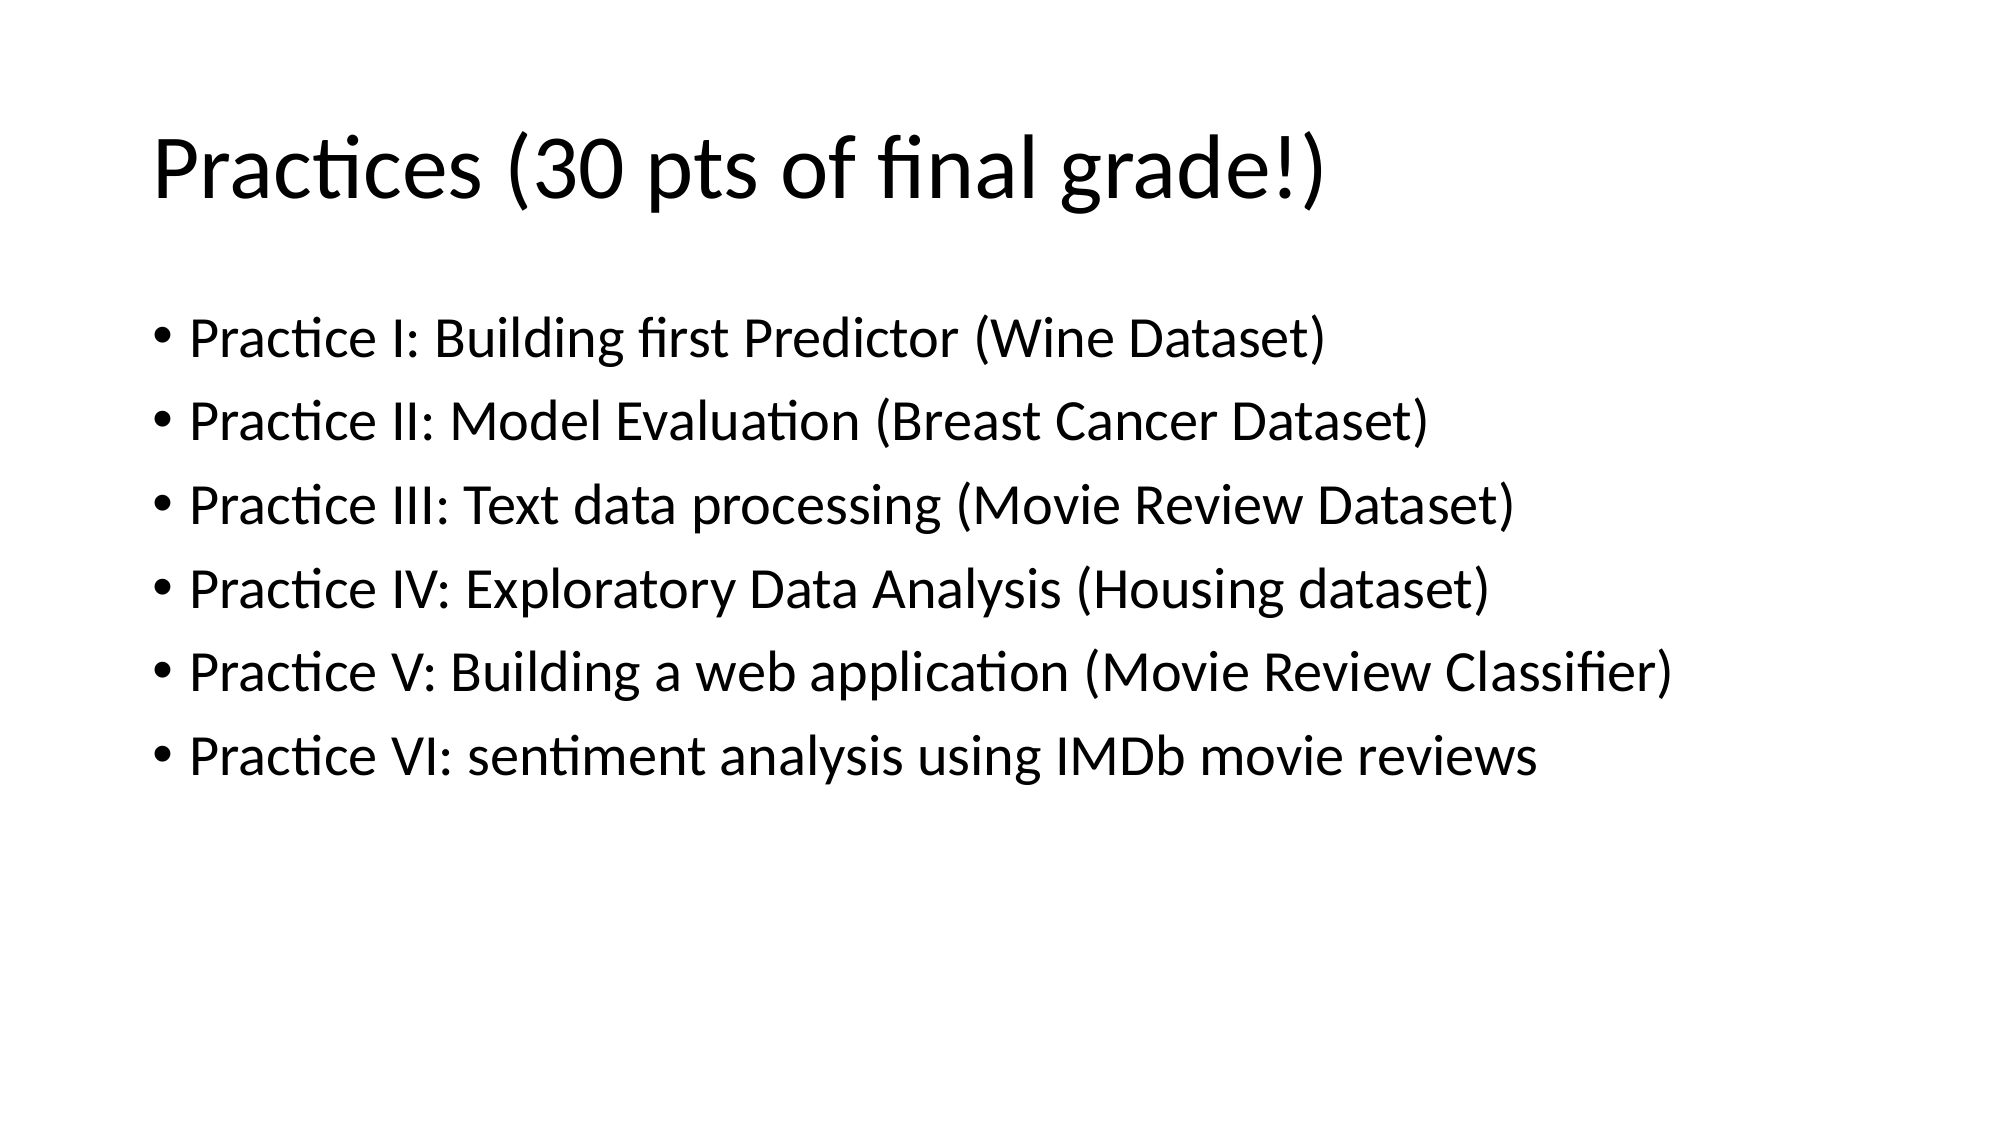

# Practices (30 pts of final grade!)
Practice I: Building first Predictor (Wine Dataset)
Practice II: Model Evaluation (Breast Cancer Dataset)
Practice III: Text data processing (Movie Review Dataset)
Practice IV: Exploratory Data Analysis (Housing dataset)
Practice V: Building a web application (Movie Review Classifier)
Practice VI: sentiment analysis using IMDb movie reviews